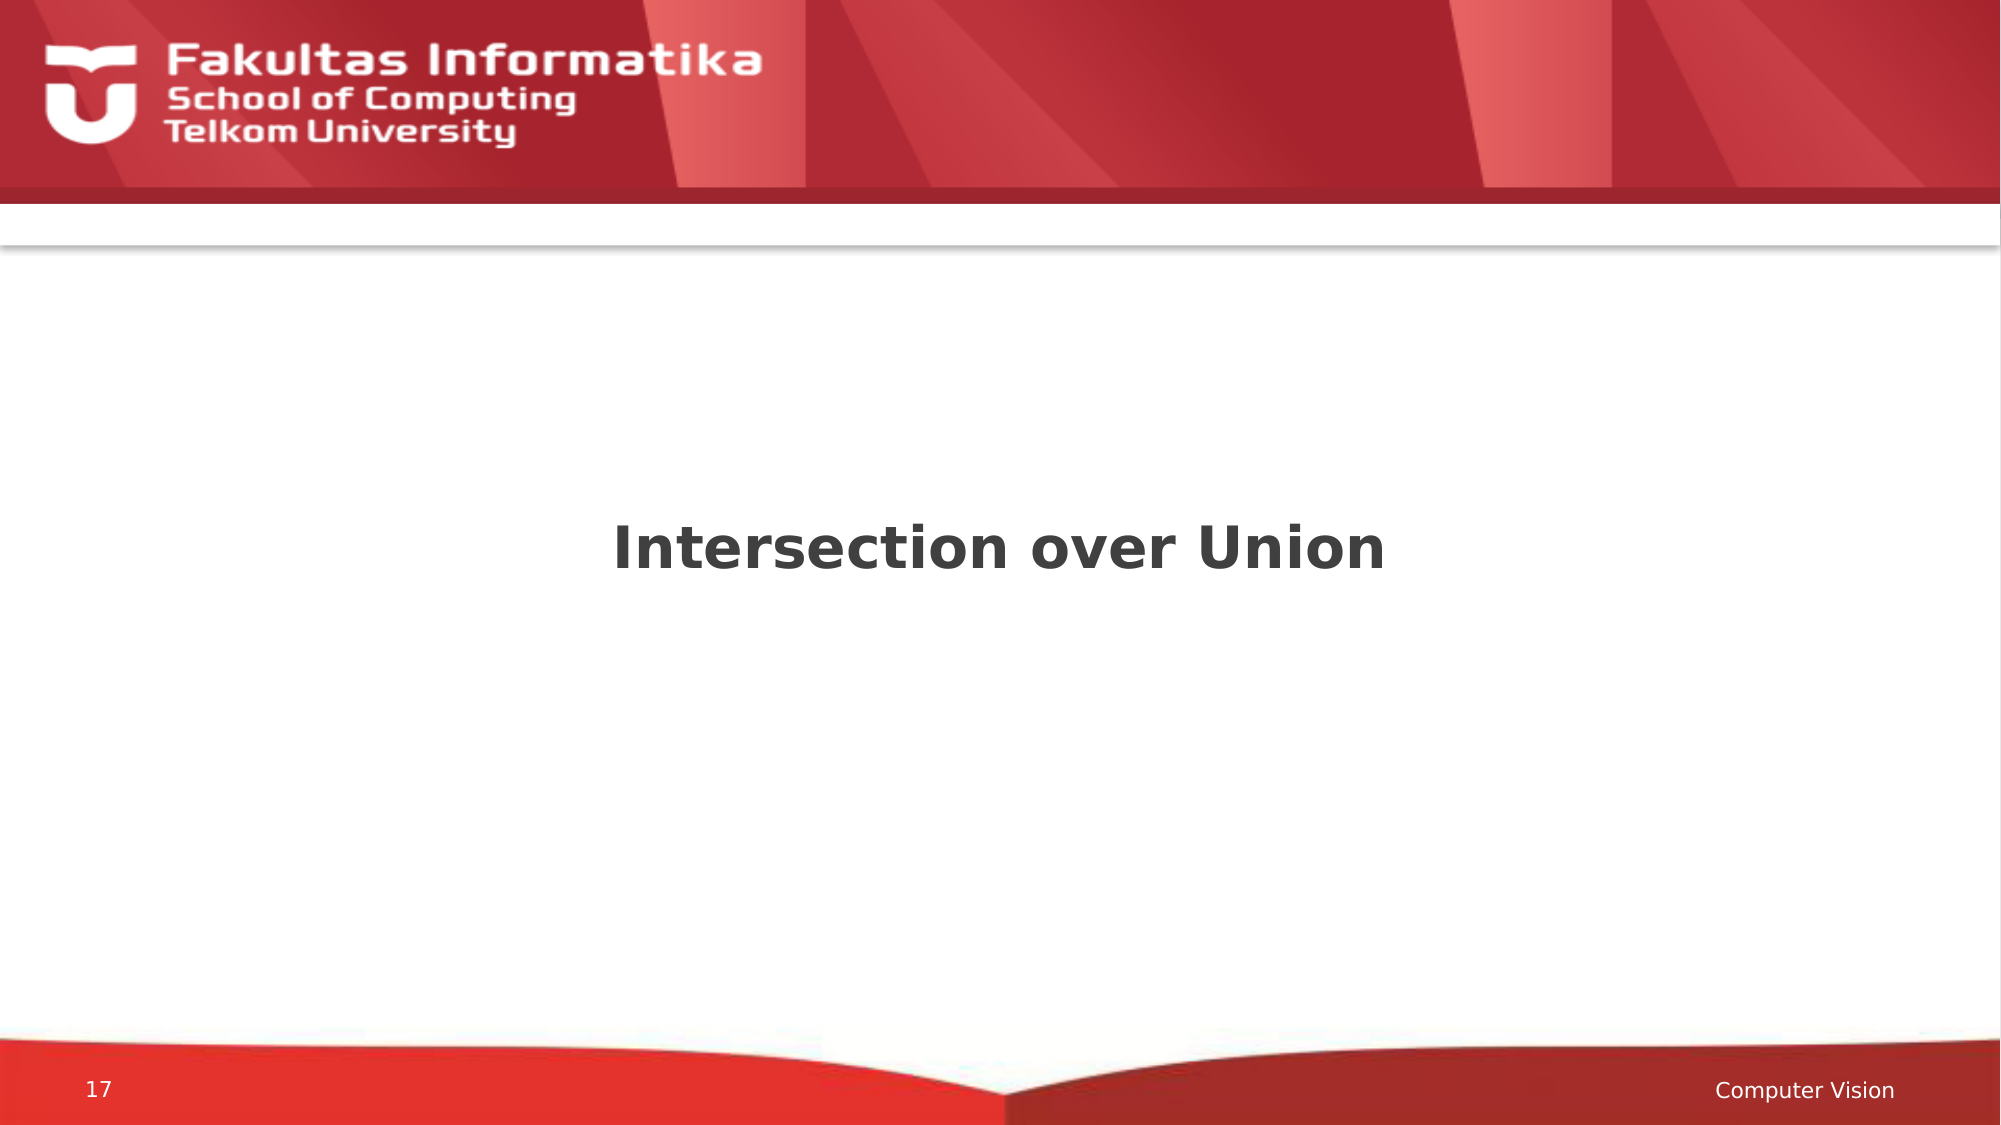

# Intersection over Union
Computer Vision
17